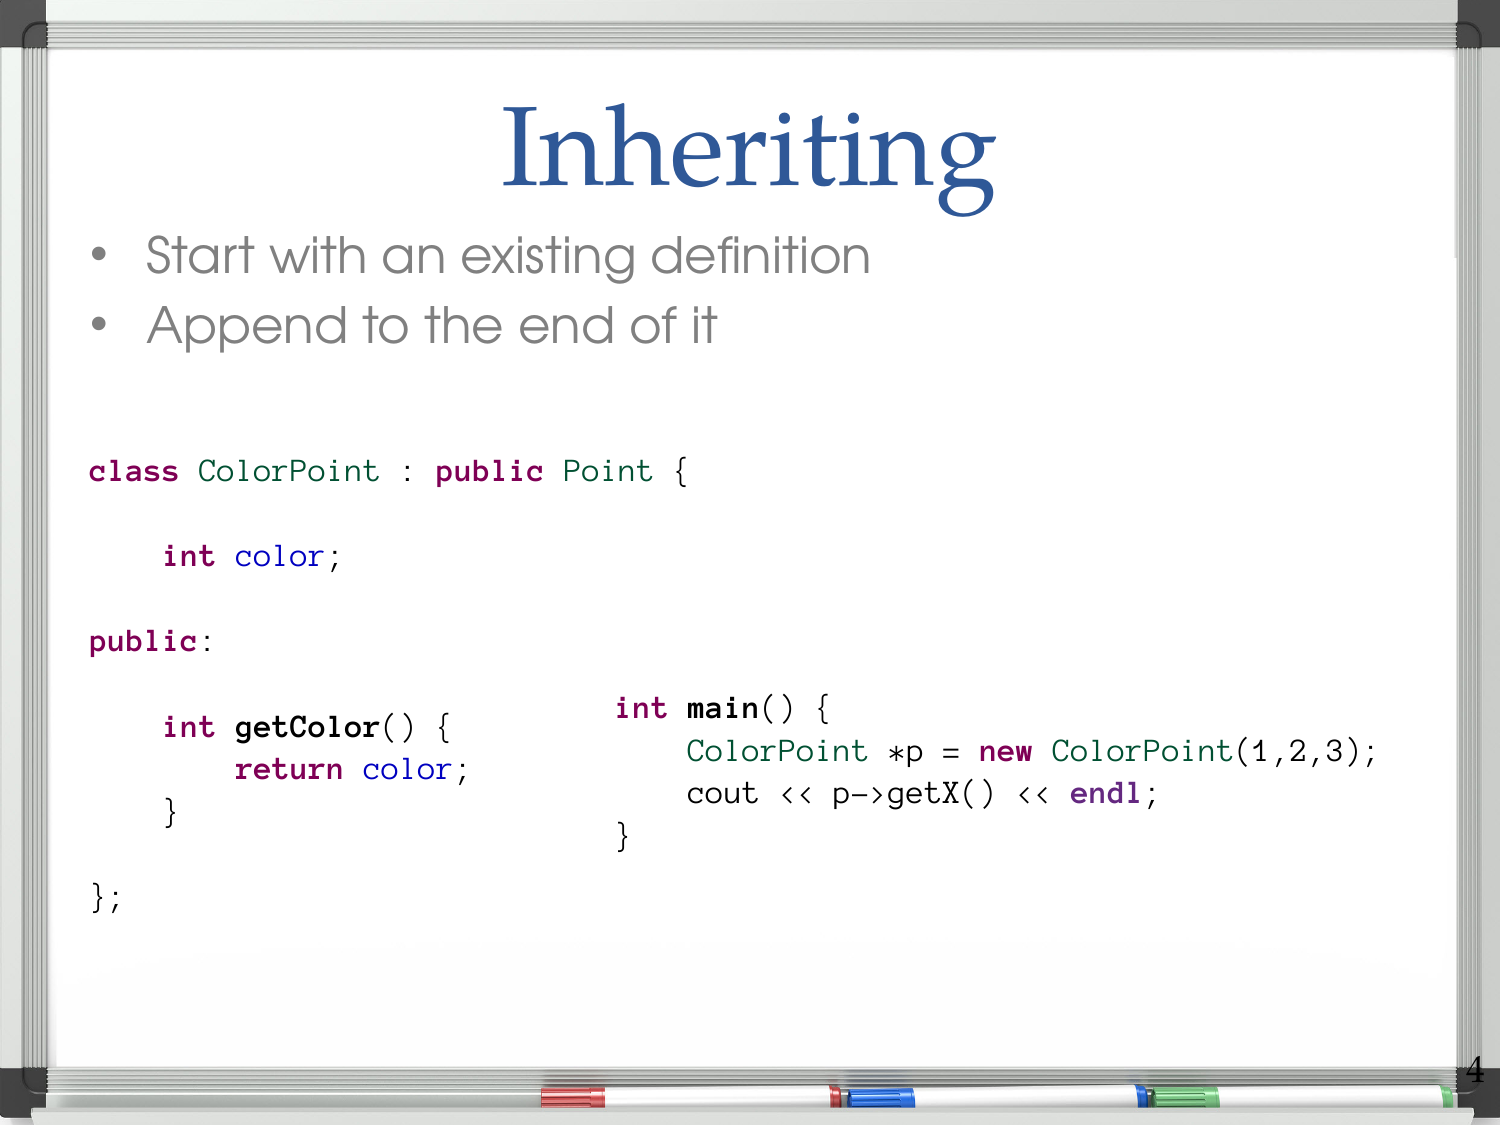

# Inheriting
Start with an existing definition
Append to the end of it

class ColorPoint : public Point {

    int color;

public:

    int getColor() {
        return color;
    }

};
int main() {
    ColorPoint *p = new ColorPoint(1,2,3);
    cout << p->getX() << endl;
}
4